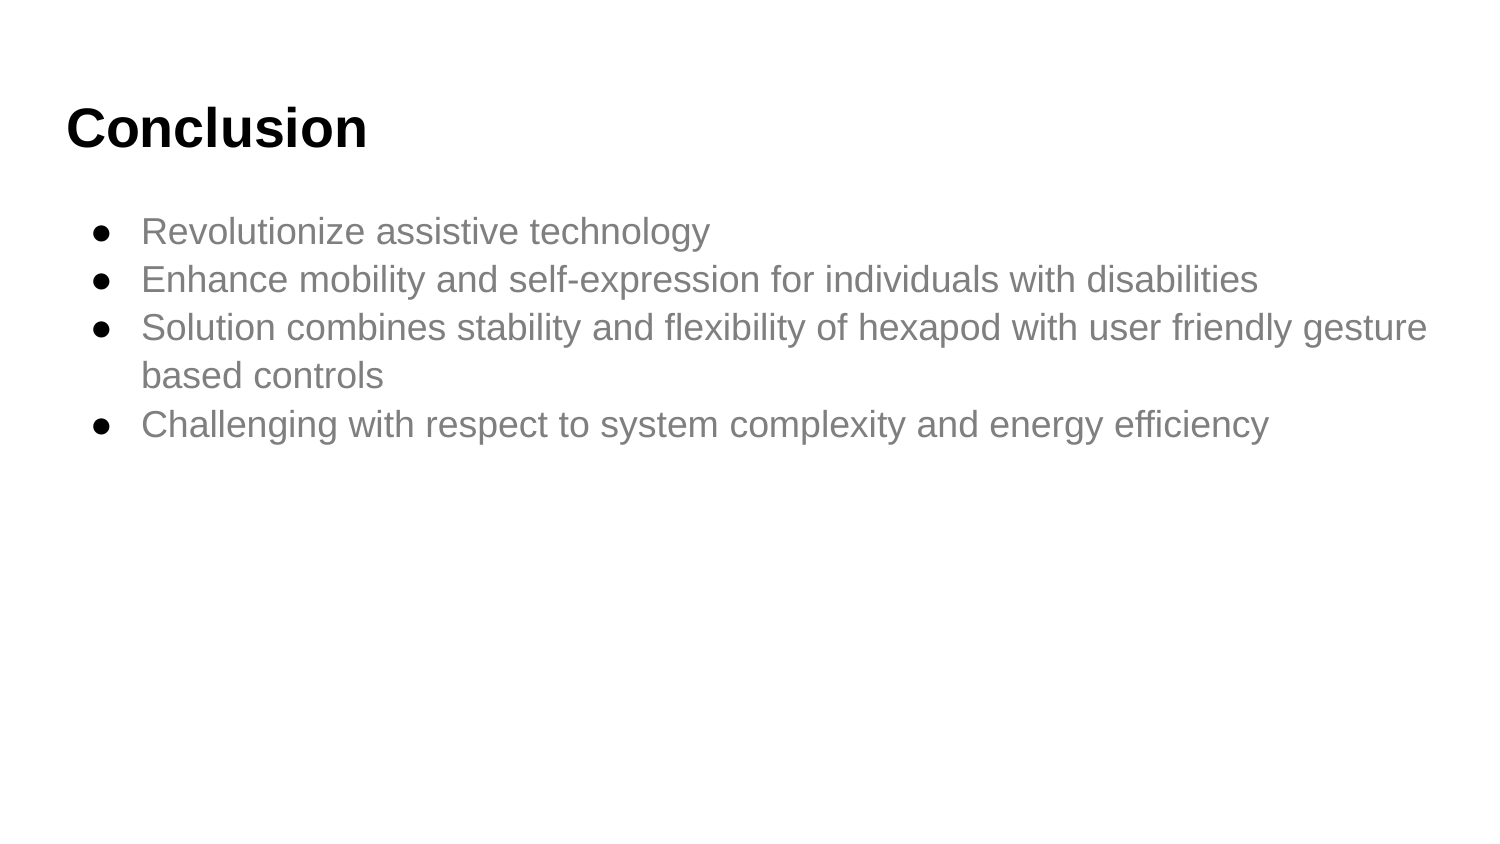

# Conclusion
Revolutionize assistive technology
Enhance mobility and self-expression for individuals with disabilities
Solution combines stability and flexibility of hexapod with user friendly gesture based controls
Challenging with respect to system complexity and energy efficiency